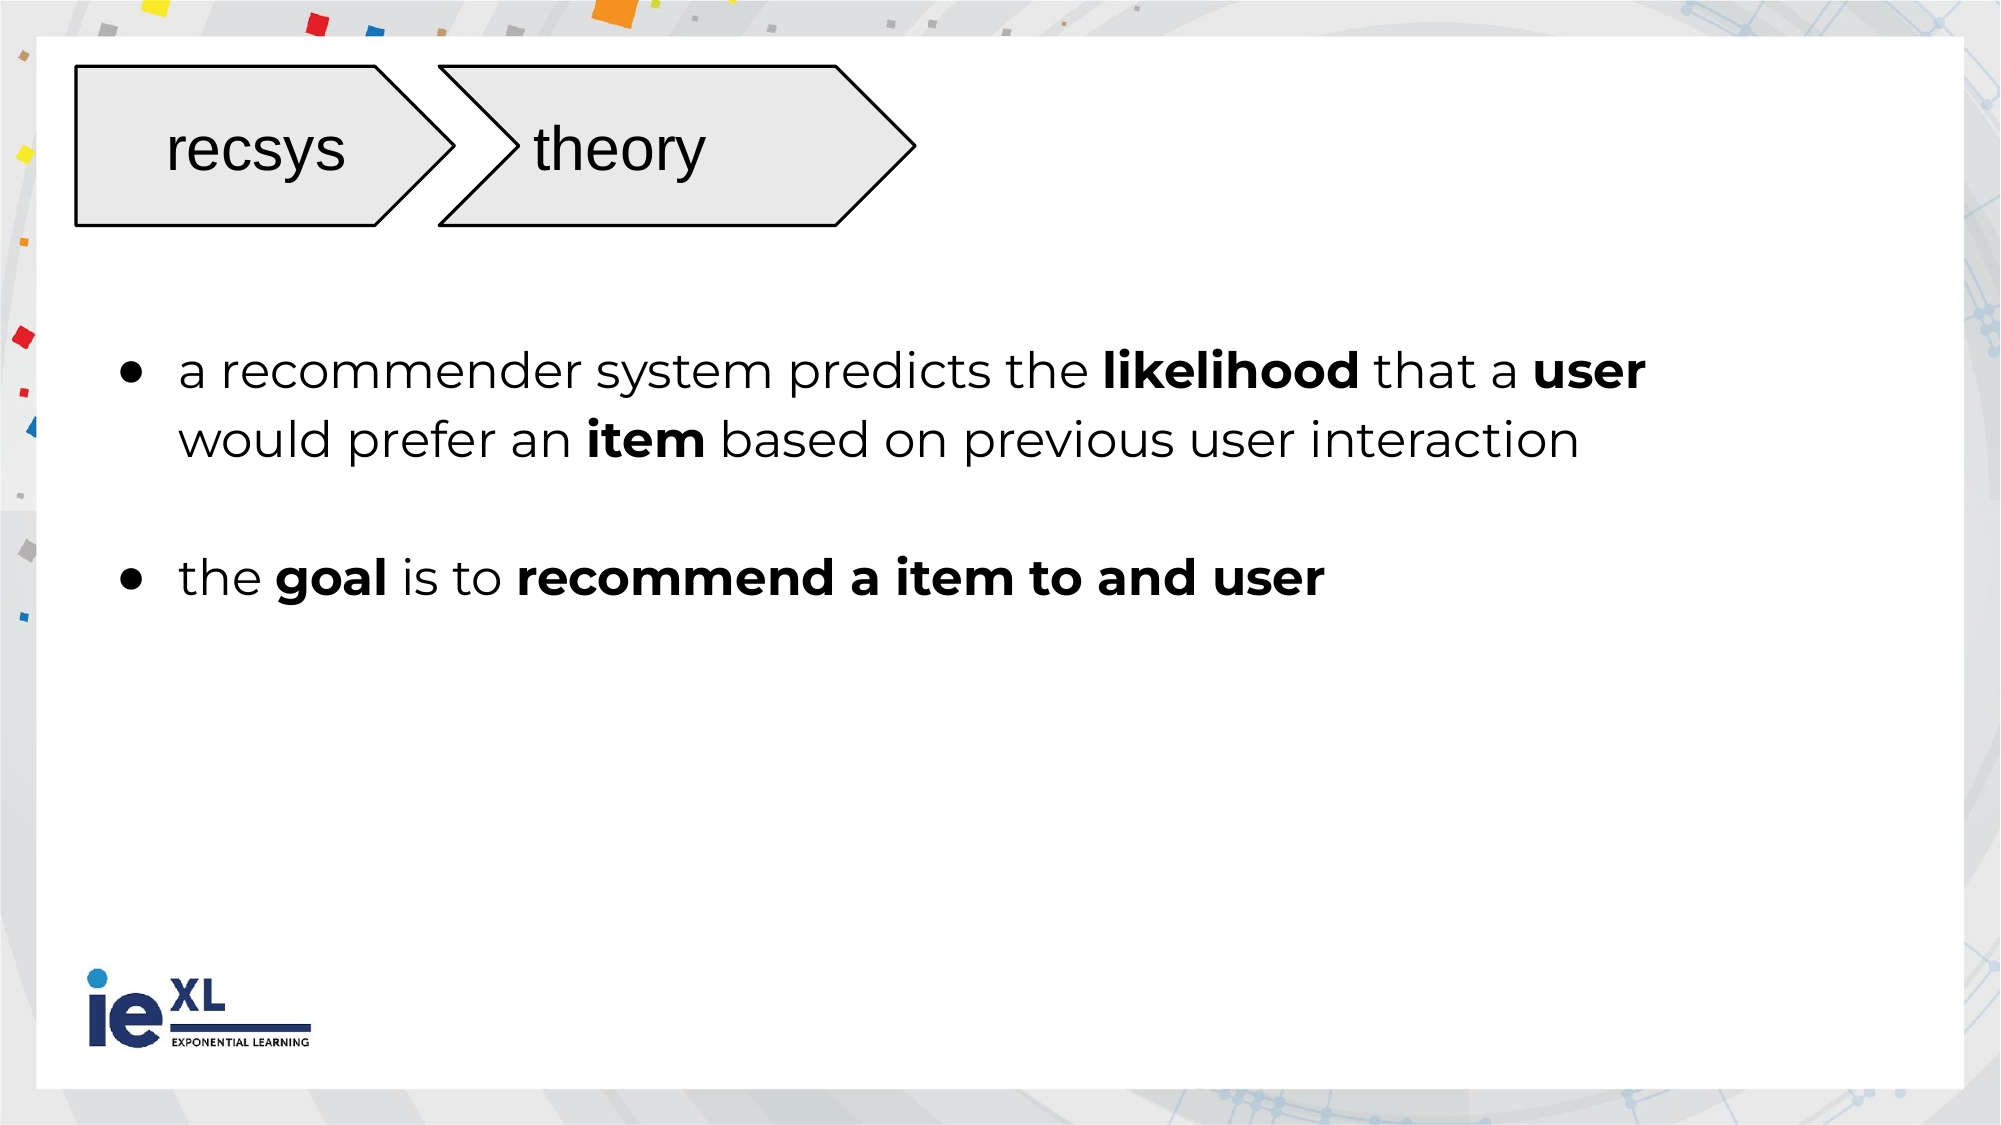

recsys
theory

a recommender system predicts the likelihood that a user would prefer an item based on previous user interaction

the goal is to recommend a item to and user